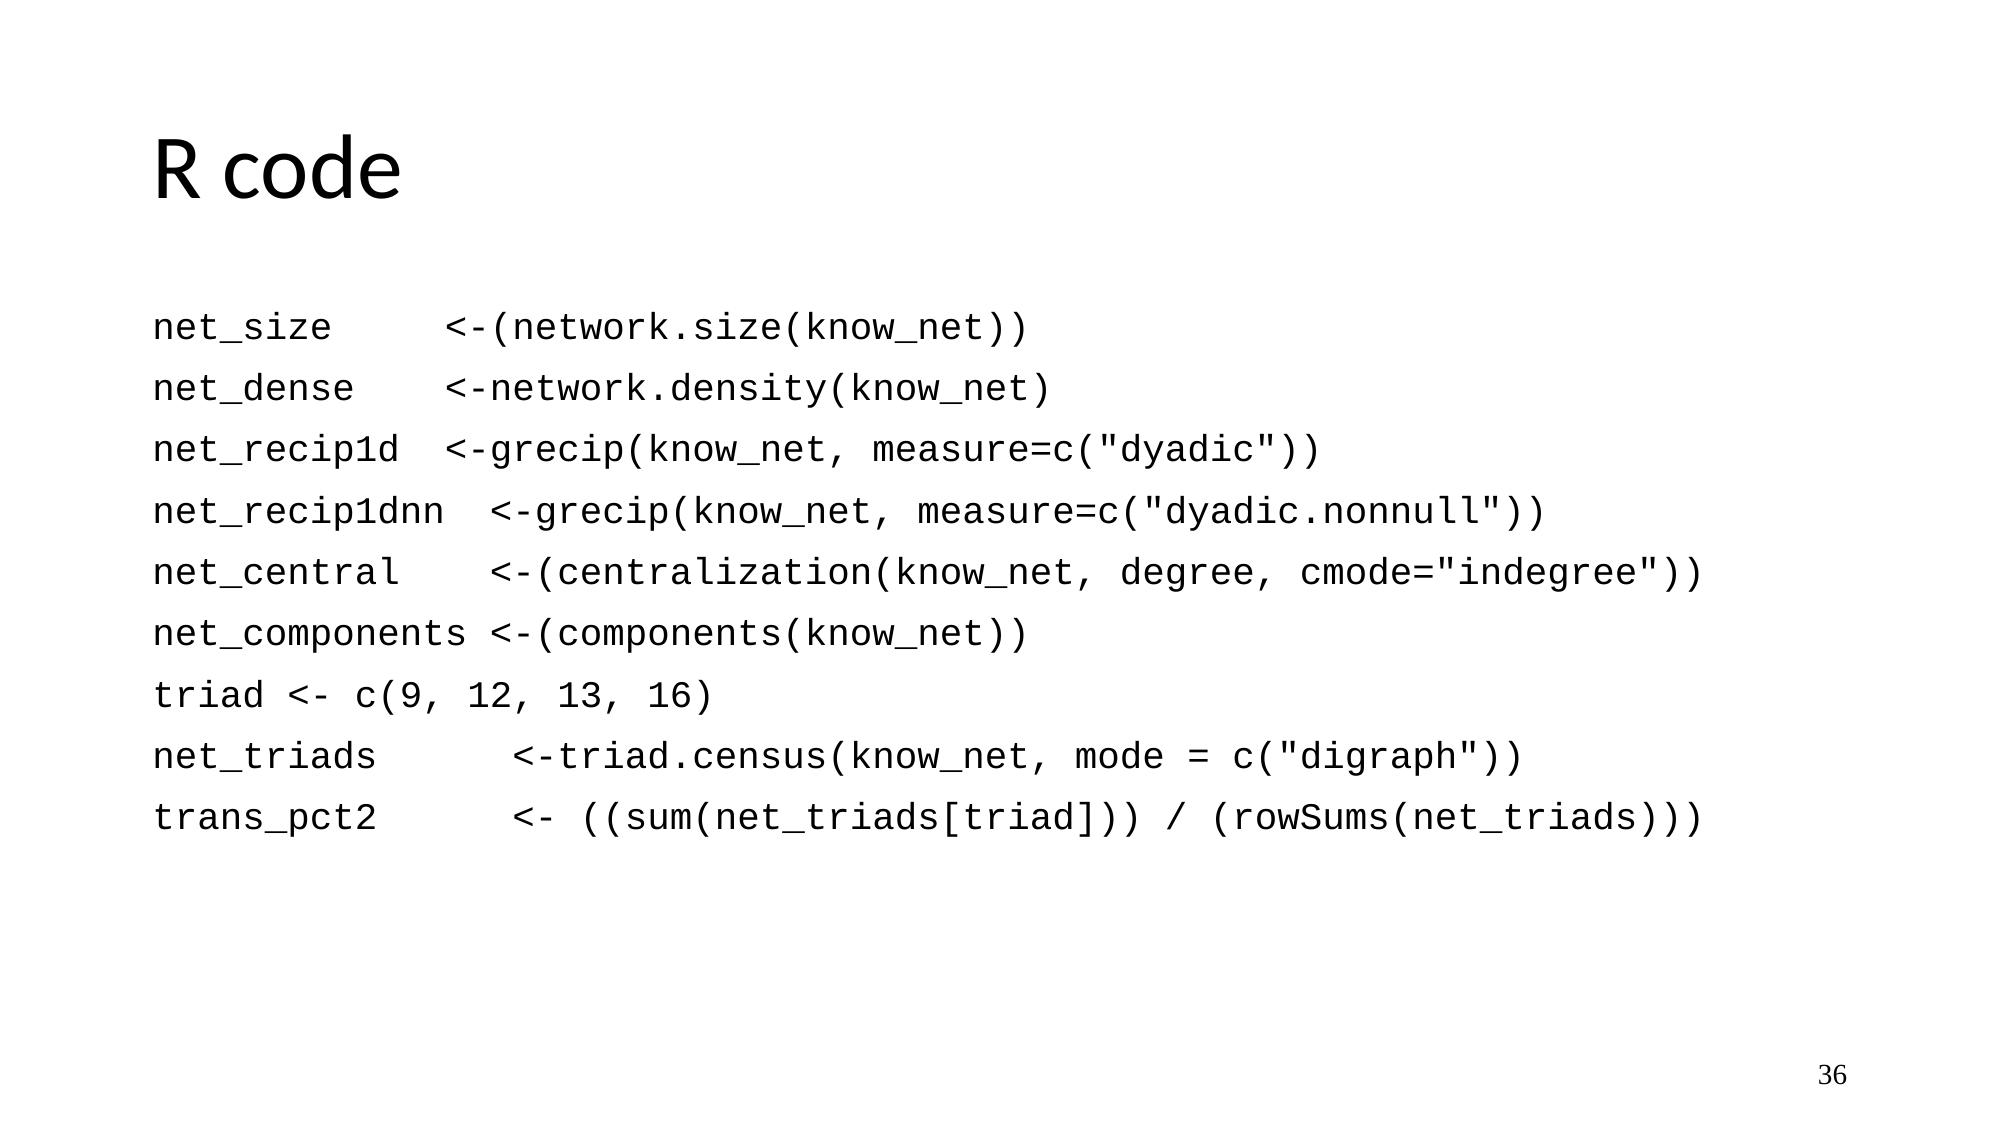

# R code
net_size     <-(network.size(know_net))
net_dense    <-network.density(know_net)
net_recip1d  <-grecip(know_net, measure=c("dyadic"))
net_recip1dnn  <-grecip(know_net, measure=c("dyadic.nonnull"))
net_central    <-(centralization(know_net, degree, cmode="indegree"))
net_components <-(components(know_net))
triad <- c(9, 12, 13, 16)
net_triads      <-triad.census(know_net, mode = c("digraph"))
trans_pct2      <- ((sum(net_triads[triad])) / (rowSums(net_triads)))
36